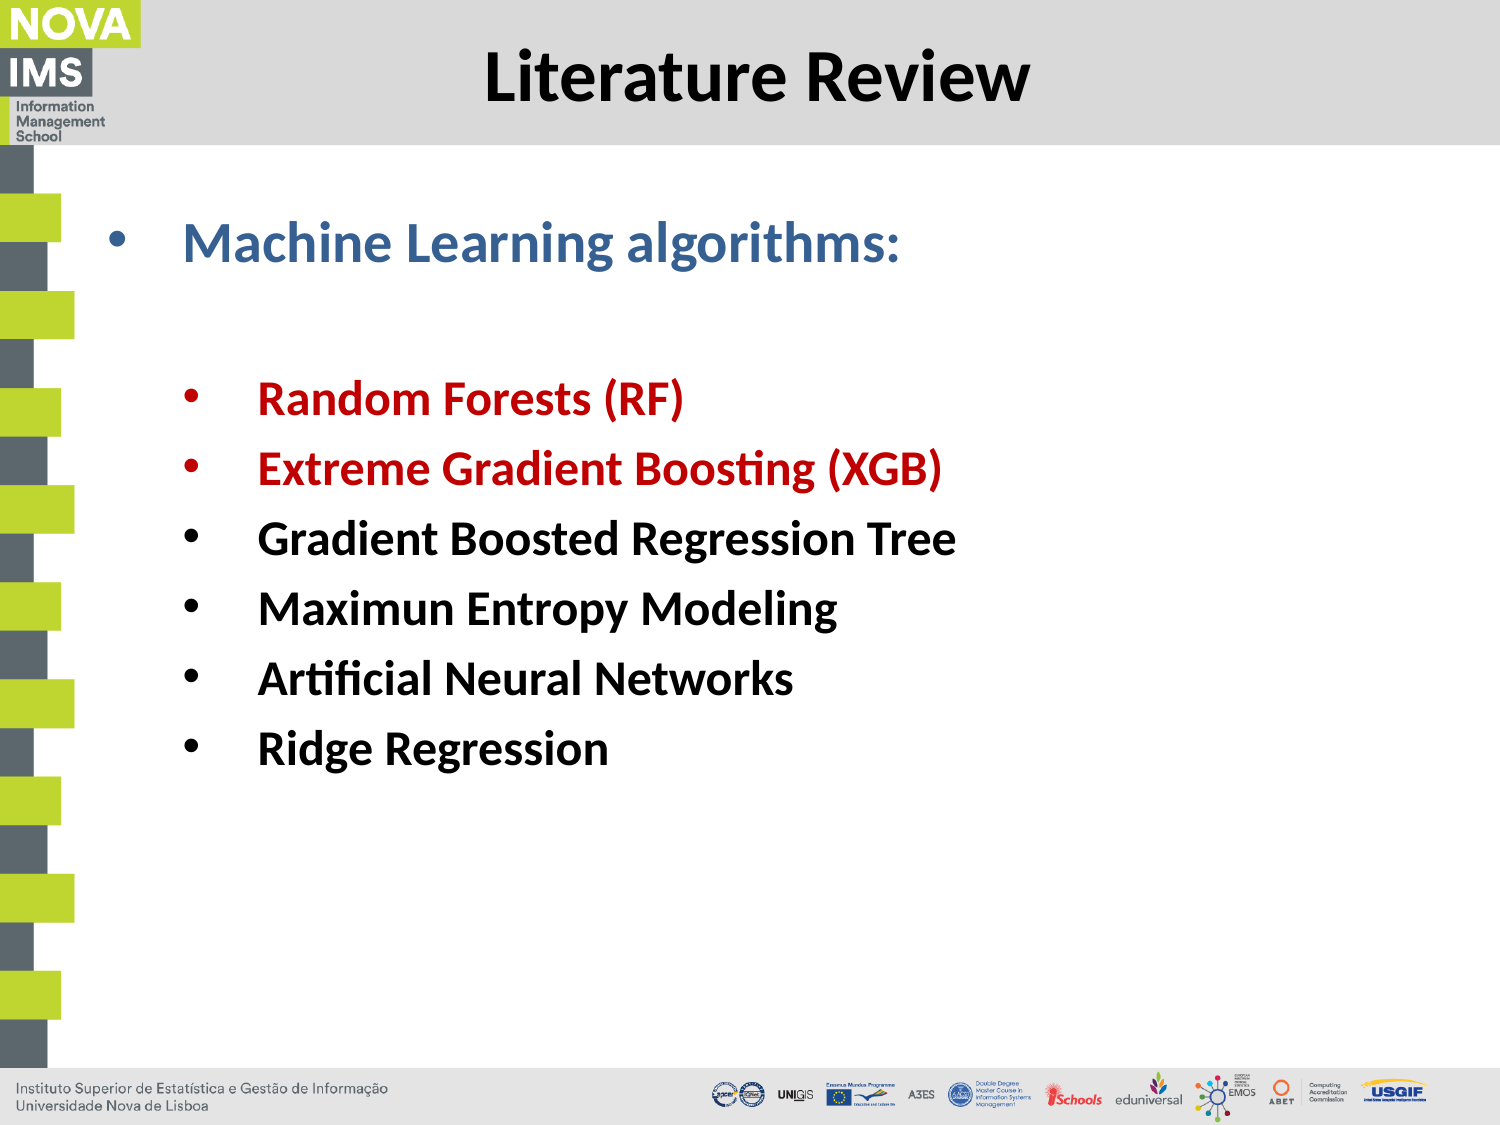

# Literature Review
Machine Learning algorithms:

Random Forests (RF)
Extreme Gradient Boosting (XGB)
Gradient Boosted Regression Tree
Maximun Entropy Modeling
Artificial Neural Networks
Ridge Regression